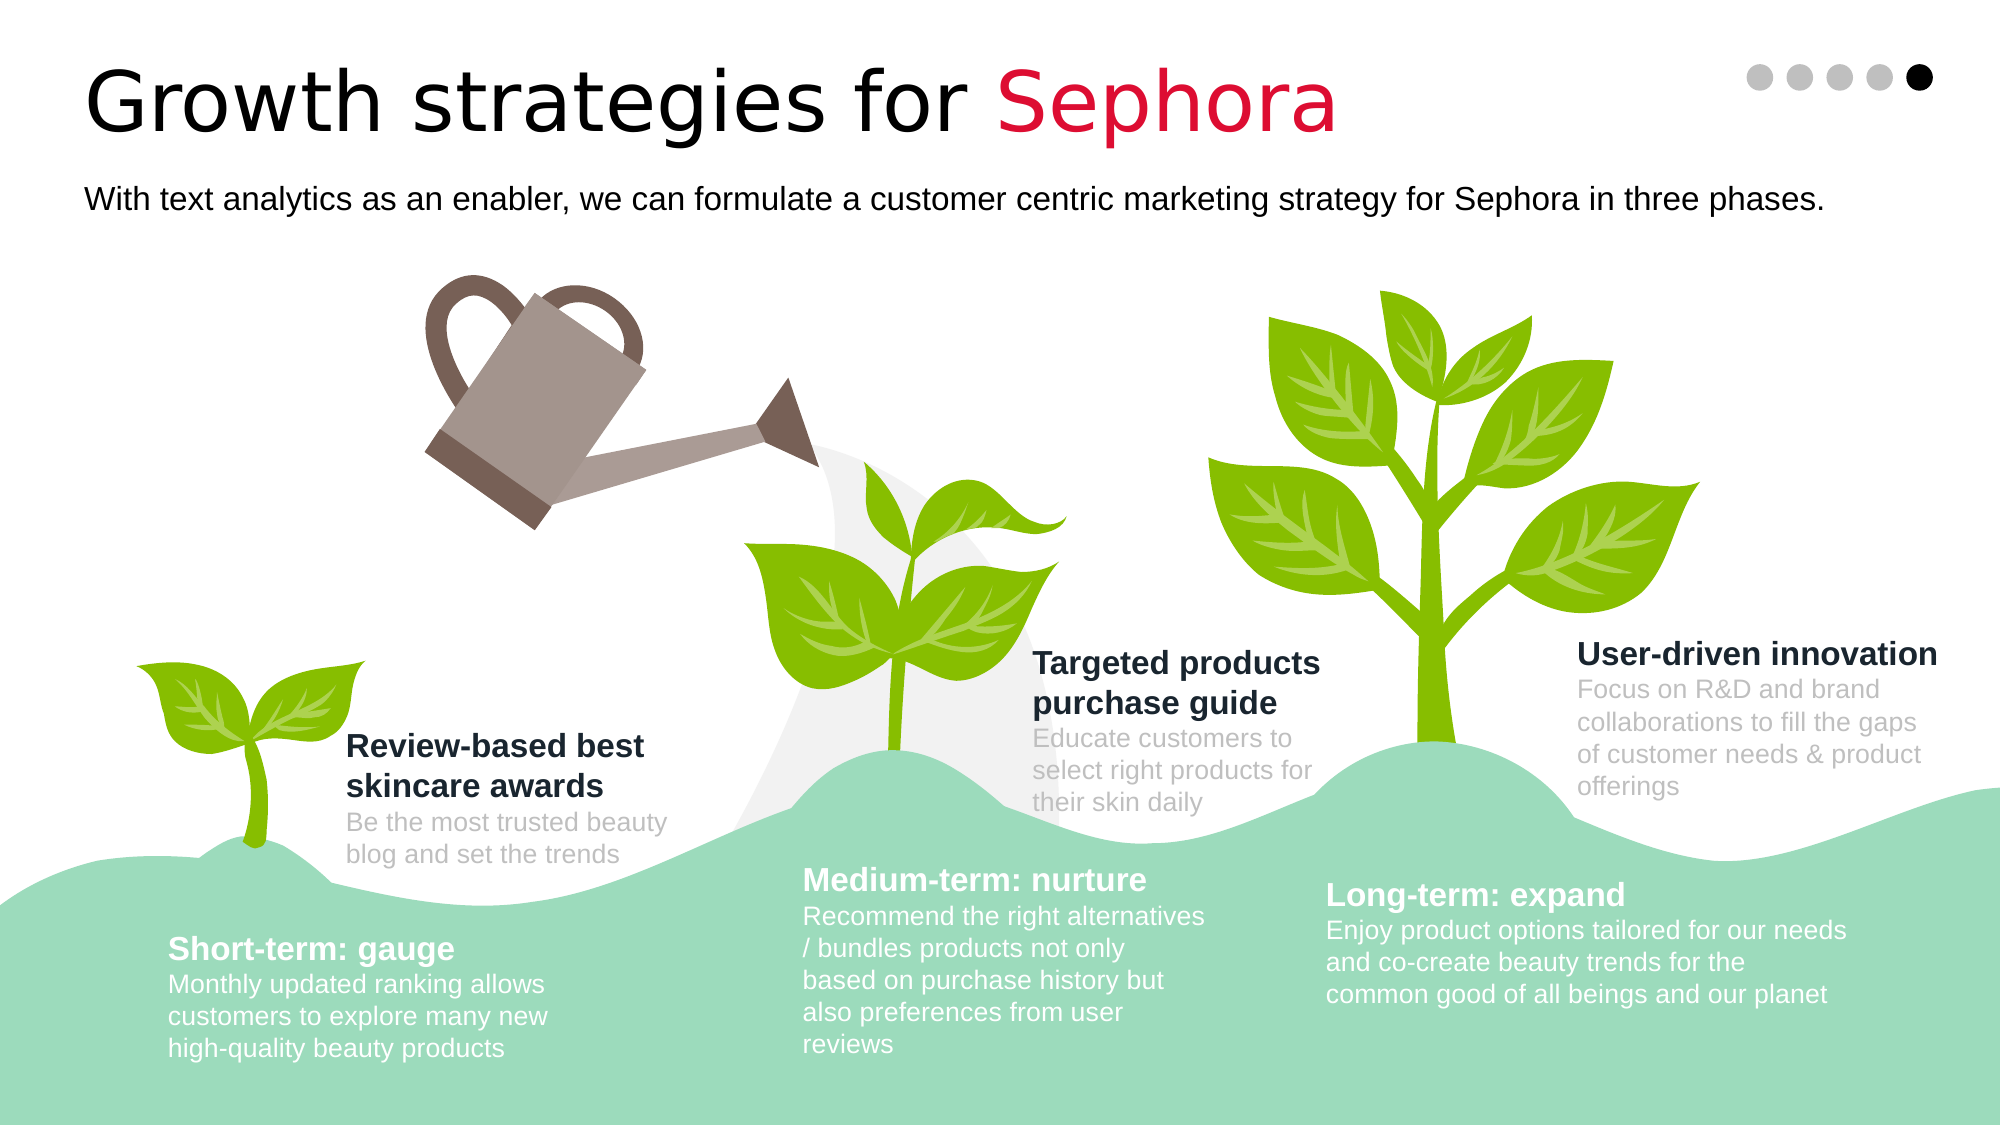

Growth strategies for Sephora

With text analytics as an enabler, we can formulate a customer centric marketing strategy for Sephora in three phases.

User-driven innovation
Focus on R&D and brand collaborations to fill the gaps of customer needs & product offerings
Targeted products purchase guide
Educate customers to select right products for their skin daily
Review-based best skincare awards
Be the most trusted beauty blog and set the trends

Medium-term: nurture
Recommend the right alternatives / bundles products not only based on purchase history but also preferences from user reviews
Long-term: expand
Enjoy product options tailored for our needs and co-create beauty trends for the common good of all beings and our planet
Short-term: gauge
Monthly updated ranking allows customers to explore many new high-quality beauty products